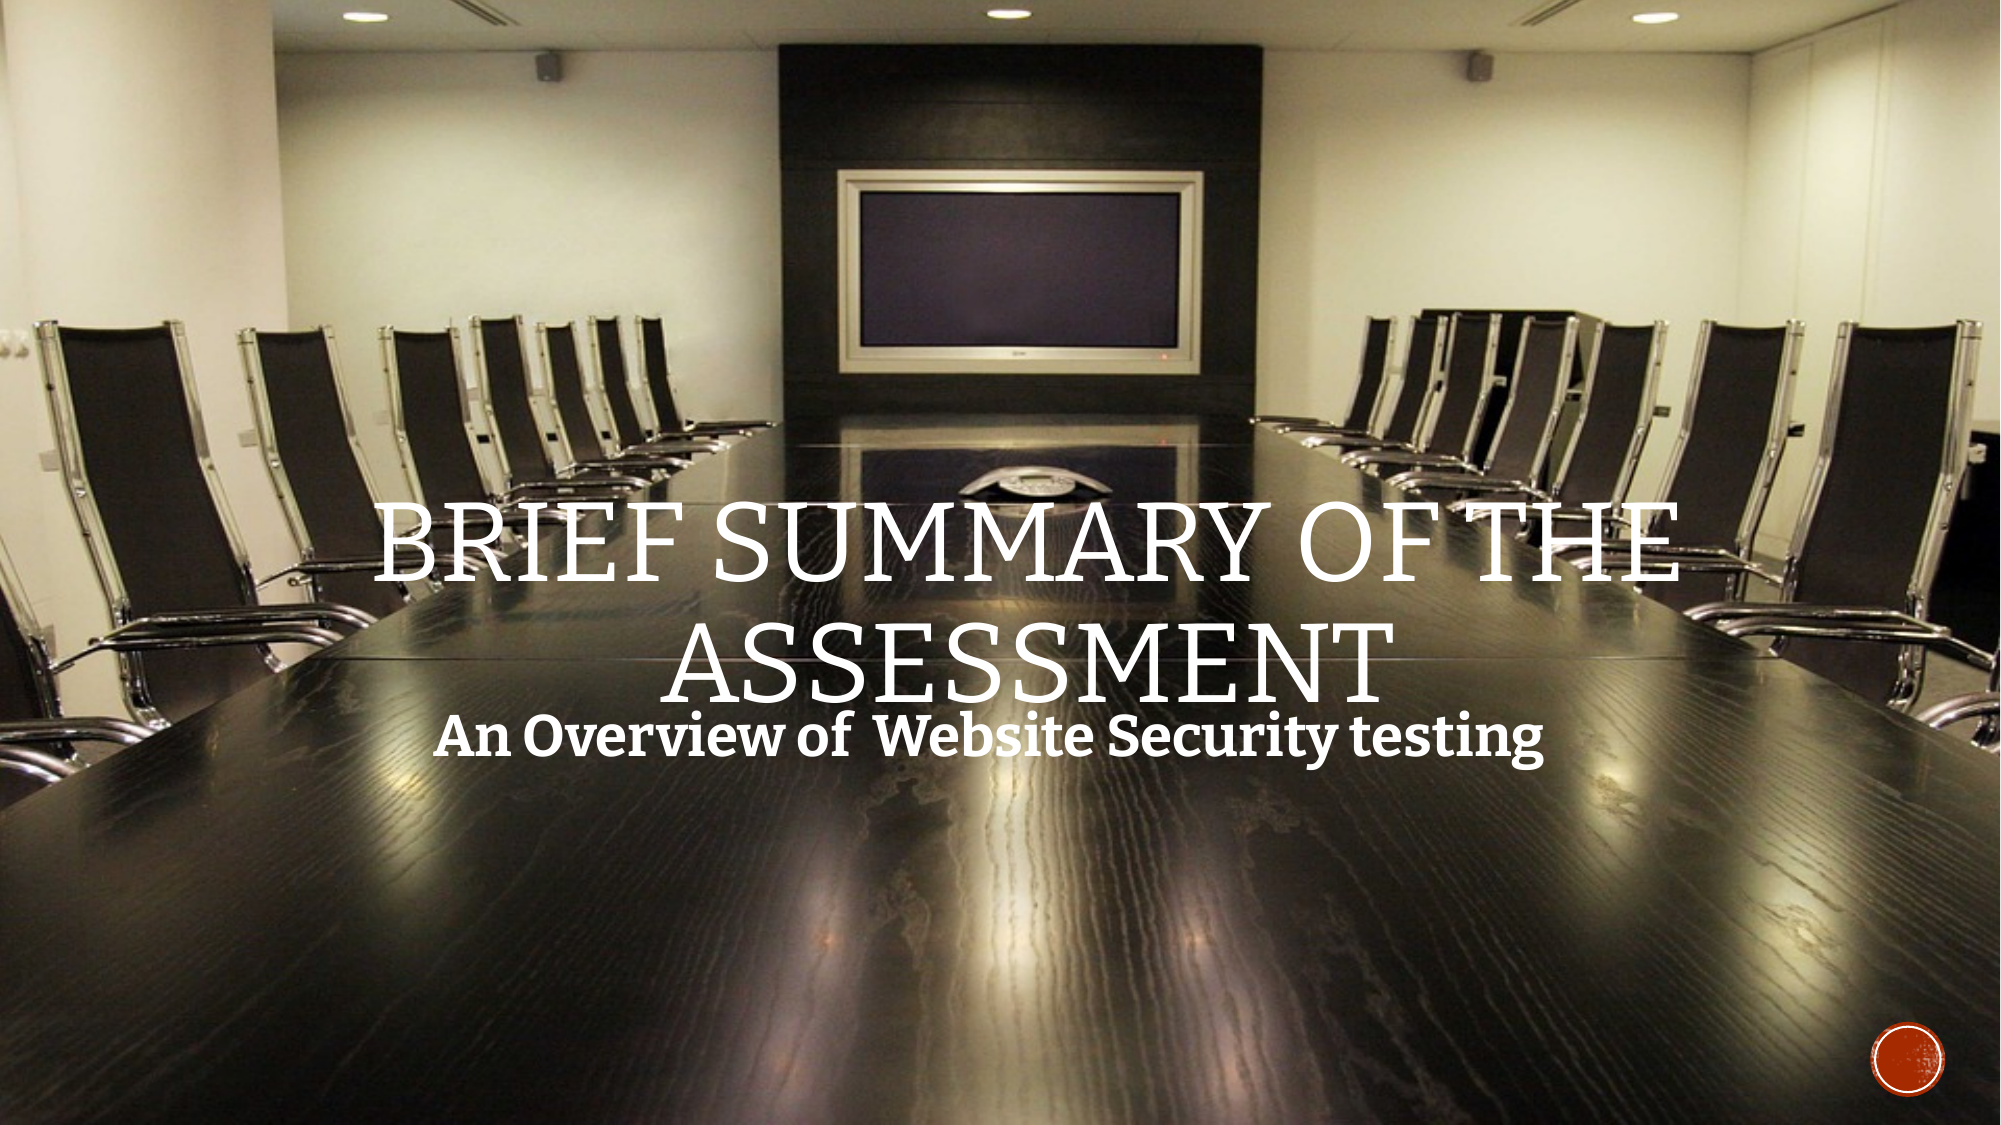

# Brief Summary of the assessment
An Overview of  Website Security testing